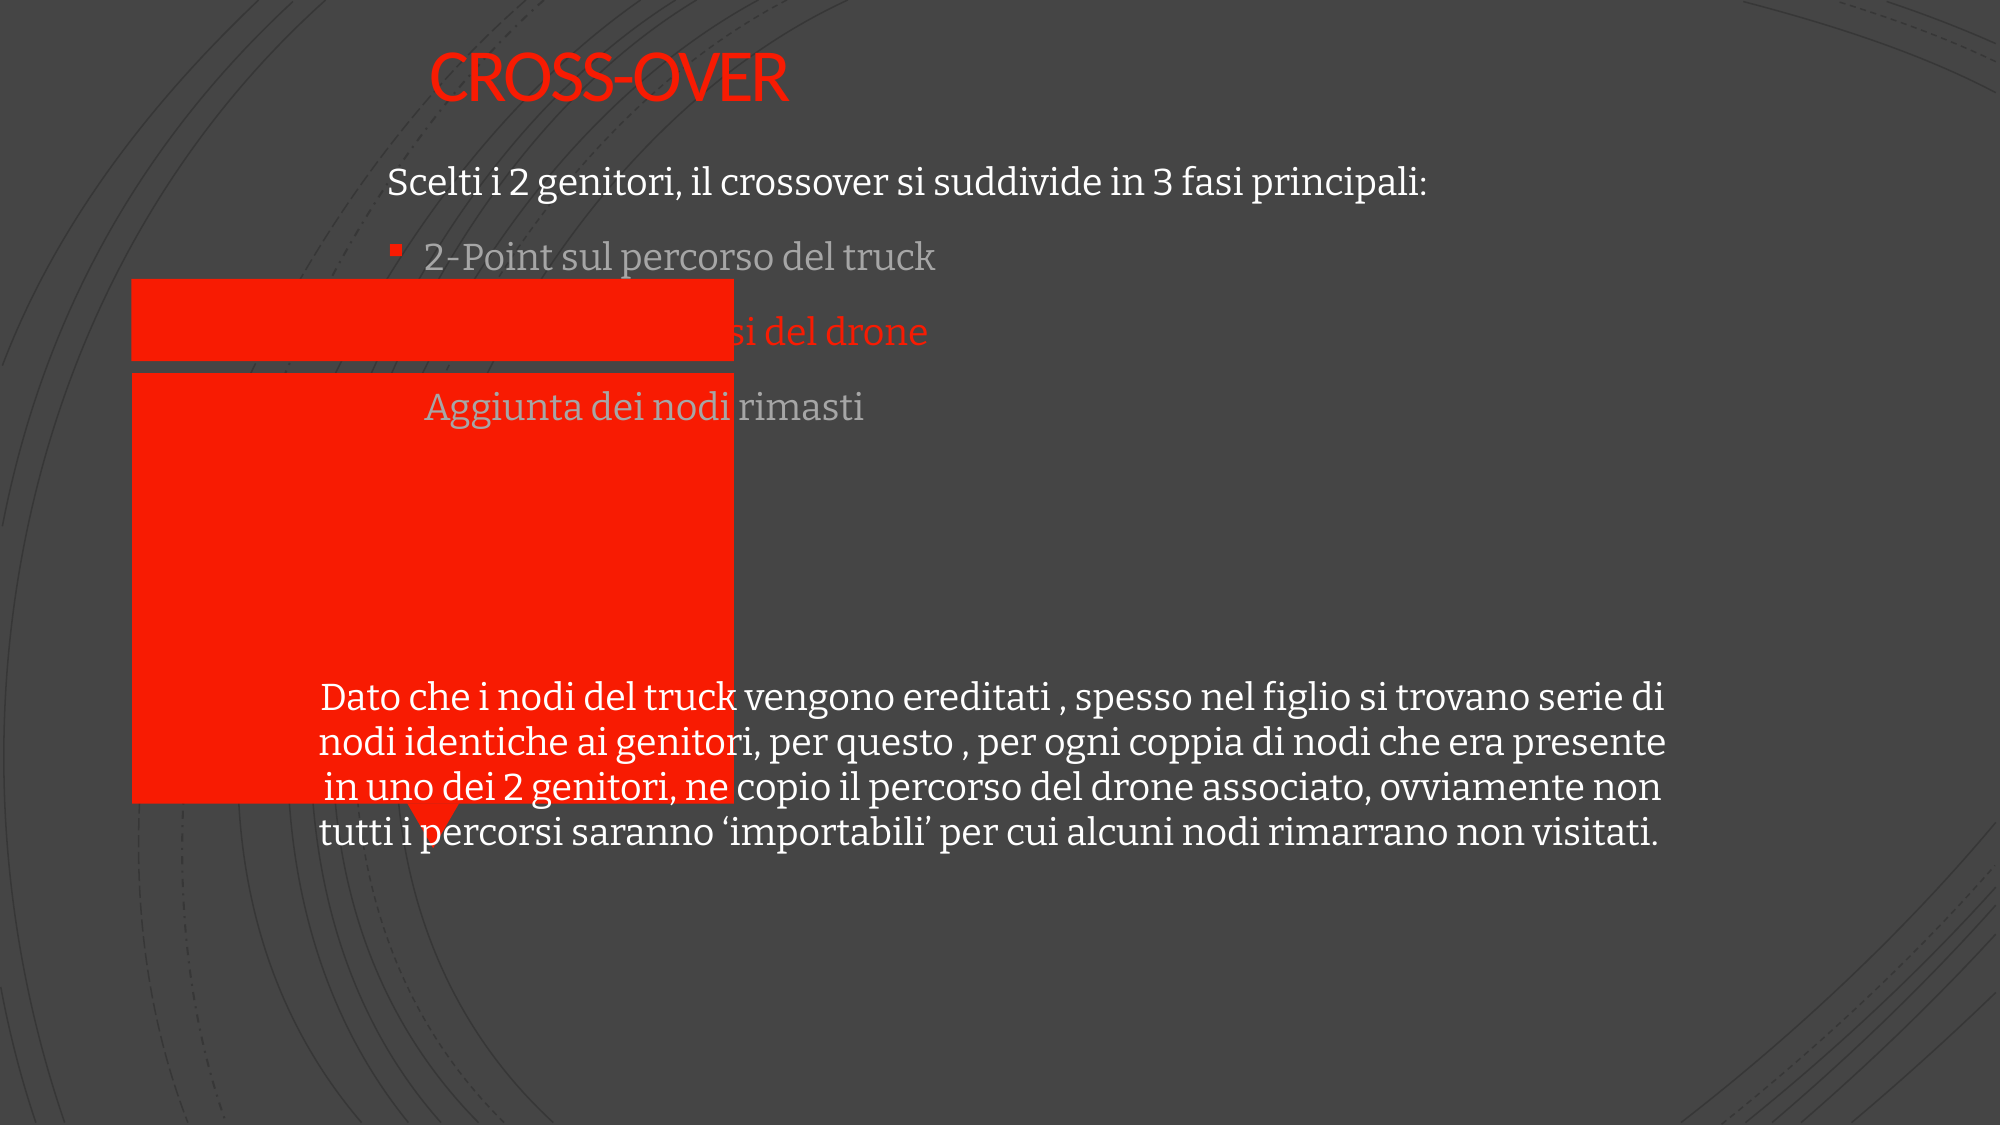

# CROSS-OVER
Scelti i 2 genitori, il crossover si suddivide in 3 fasi principali:
2-Point sul percorso del truck
Ereditare i percorsi del drone
Aggiunta dei nodi rimasti

Dato che i nodi del truck vengono ereditati , spesso nel figlio si trovano serie di nodi identiche ai genitori, per questo , per ogni coppia di nodi che era presente in uno dei 2 genitori, ne copio il percorso del drone associato, ovviamente non tutti i percorsi saranno ‘importabili’ per cui alcuni nodi rimarrano non visitati.